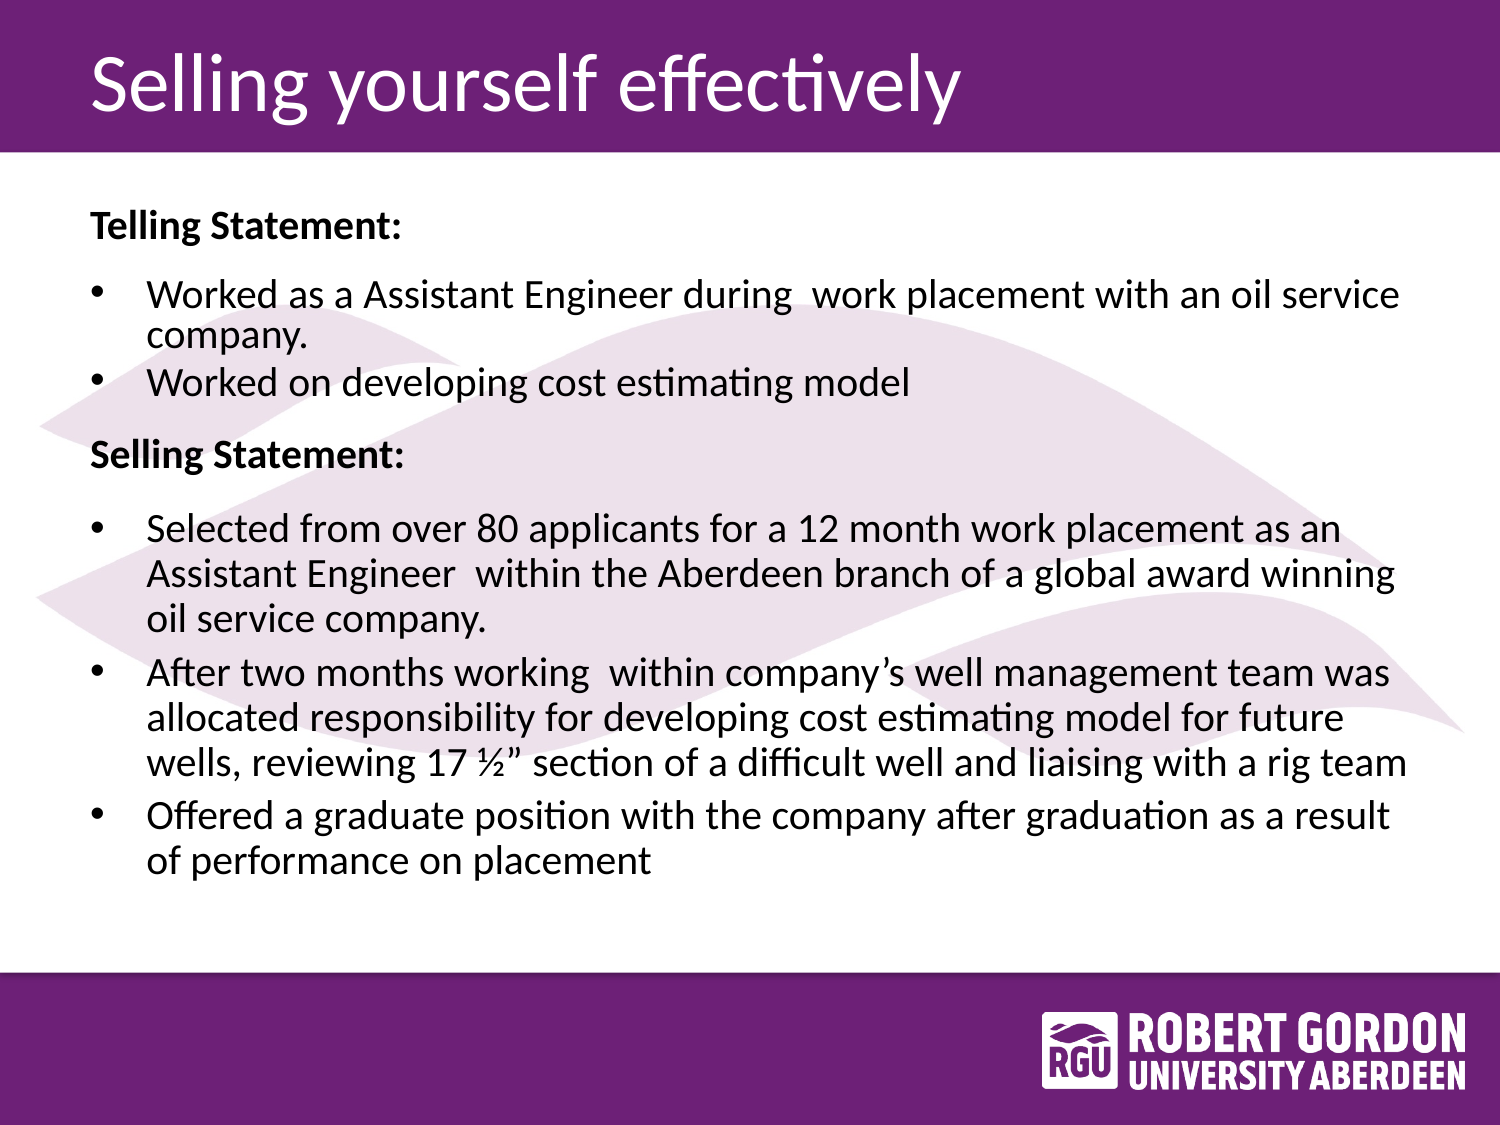

# Selling yourself effectively
Telling Statement:

Worked as a Assistant Engineer during  work placement with an oil service company.
Worked on developing cost estimating model

Selling Statement:

Selected from over 80 applicants for a 12 month work placement as an Assistant Engineer  within the Aberdeen branch of a global award winning  oil service company.
After two months working  within company’s well management team was allocated responsibility for developing cost estimating model for future wells, reviewing 17 ½” section of a difficult well and liaising with a rig team
Offered a graduate position with the company after graduation as a result of performance on placement